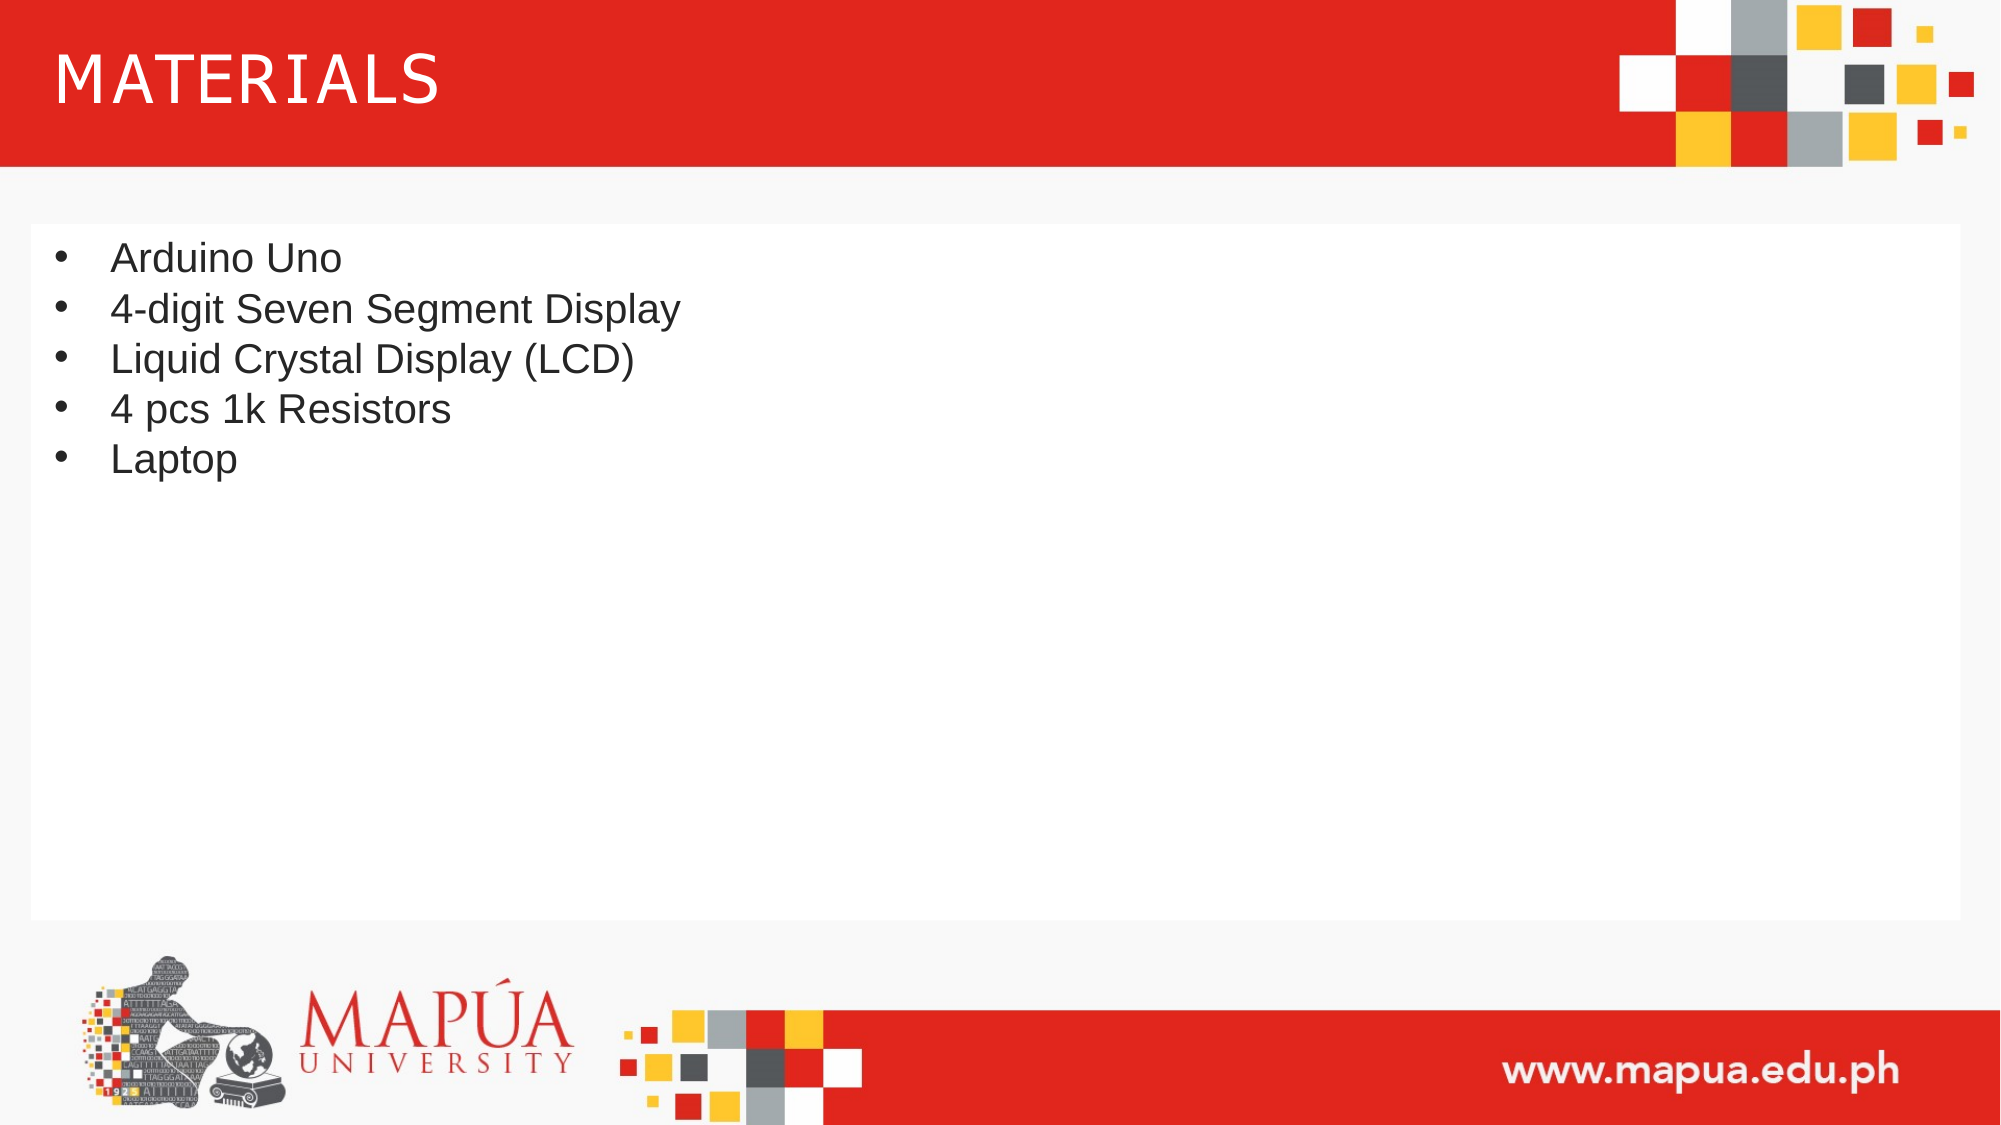

# MATERIALS

Arduino Uno
4-digit Seven Segment Display
Liquid Crystal Display (LCD)
4 pcs 1k Resistors
Laptop